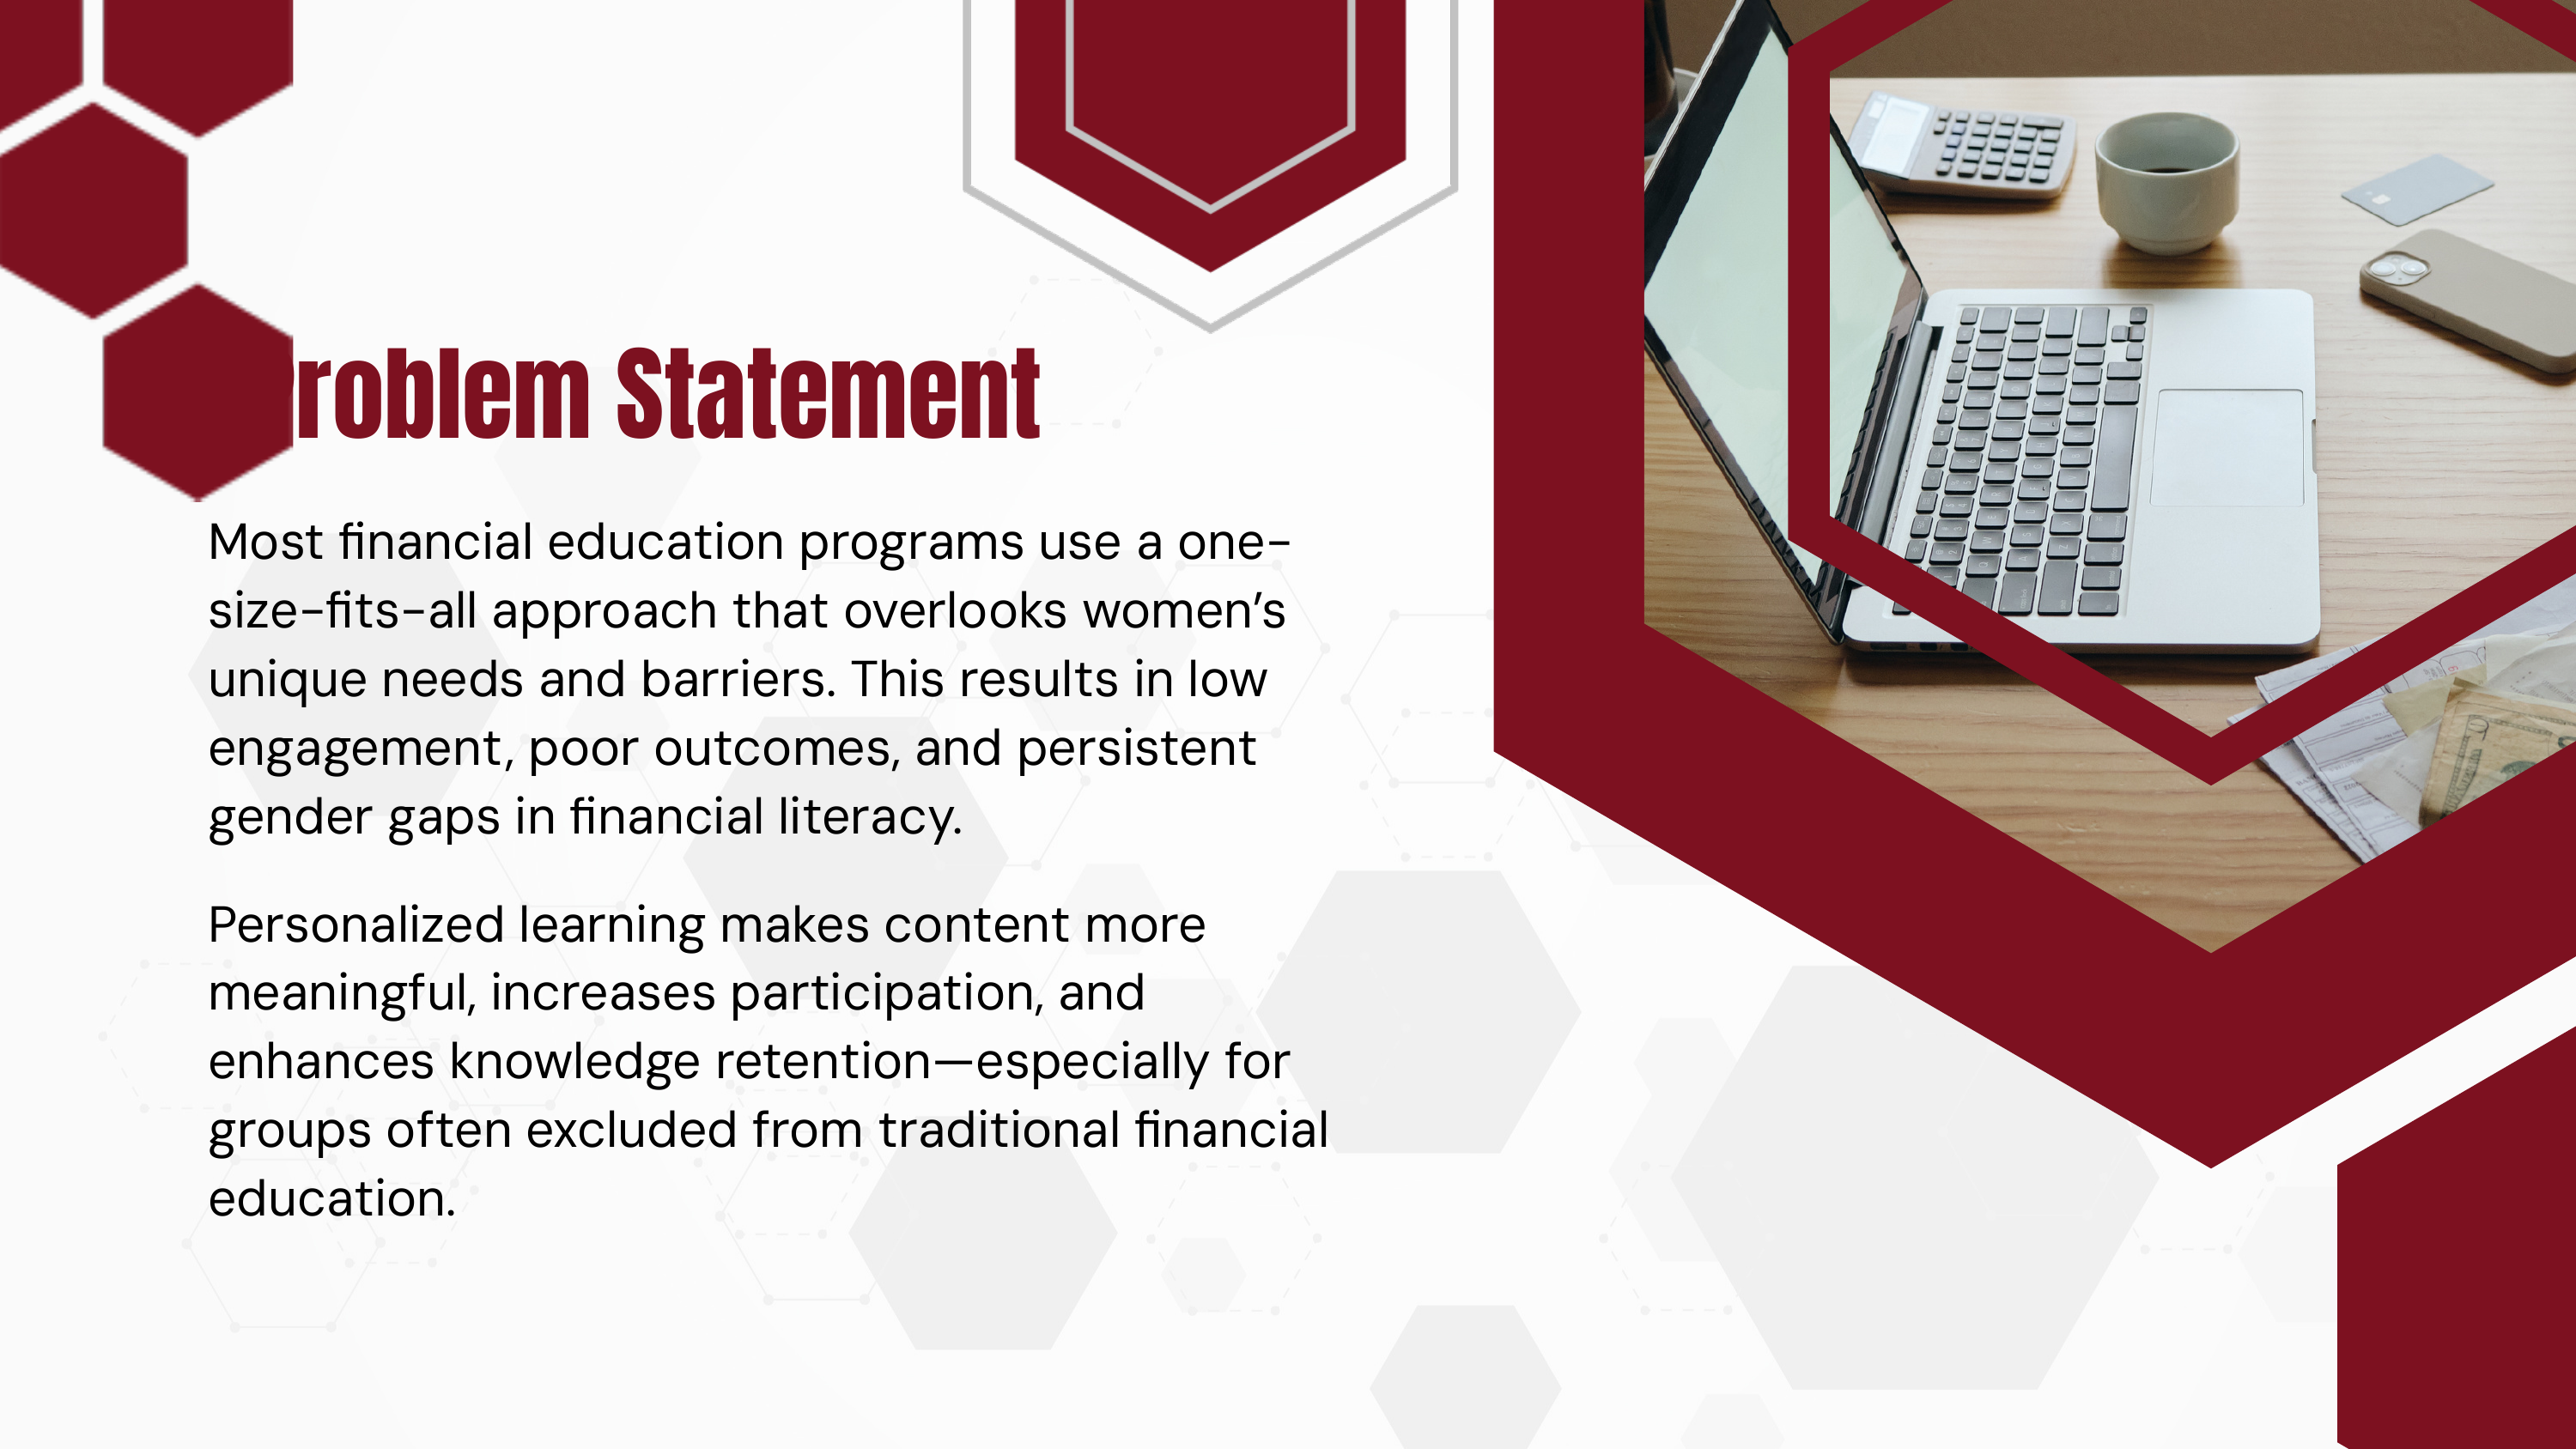

Problem Statement
Most financial education programs use a one-size-fits-all approach that overlooks women’s unique needs and barriers. This results in low engagement, poor outcomes, and persistent gender gaps in financial literacy.
Personalized learning makes content more meaningful, increases participation, and enhances knowledge retention—especially for groups often excluded from traditional financial education.